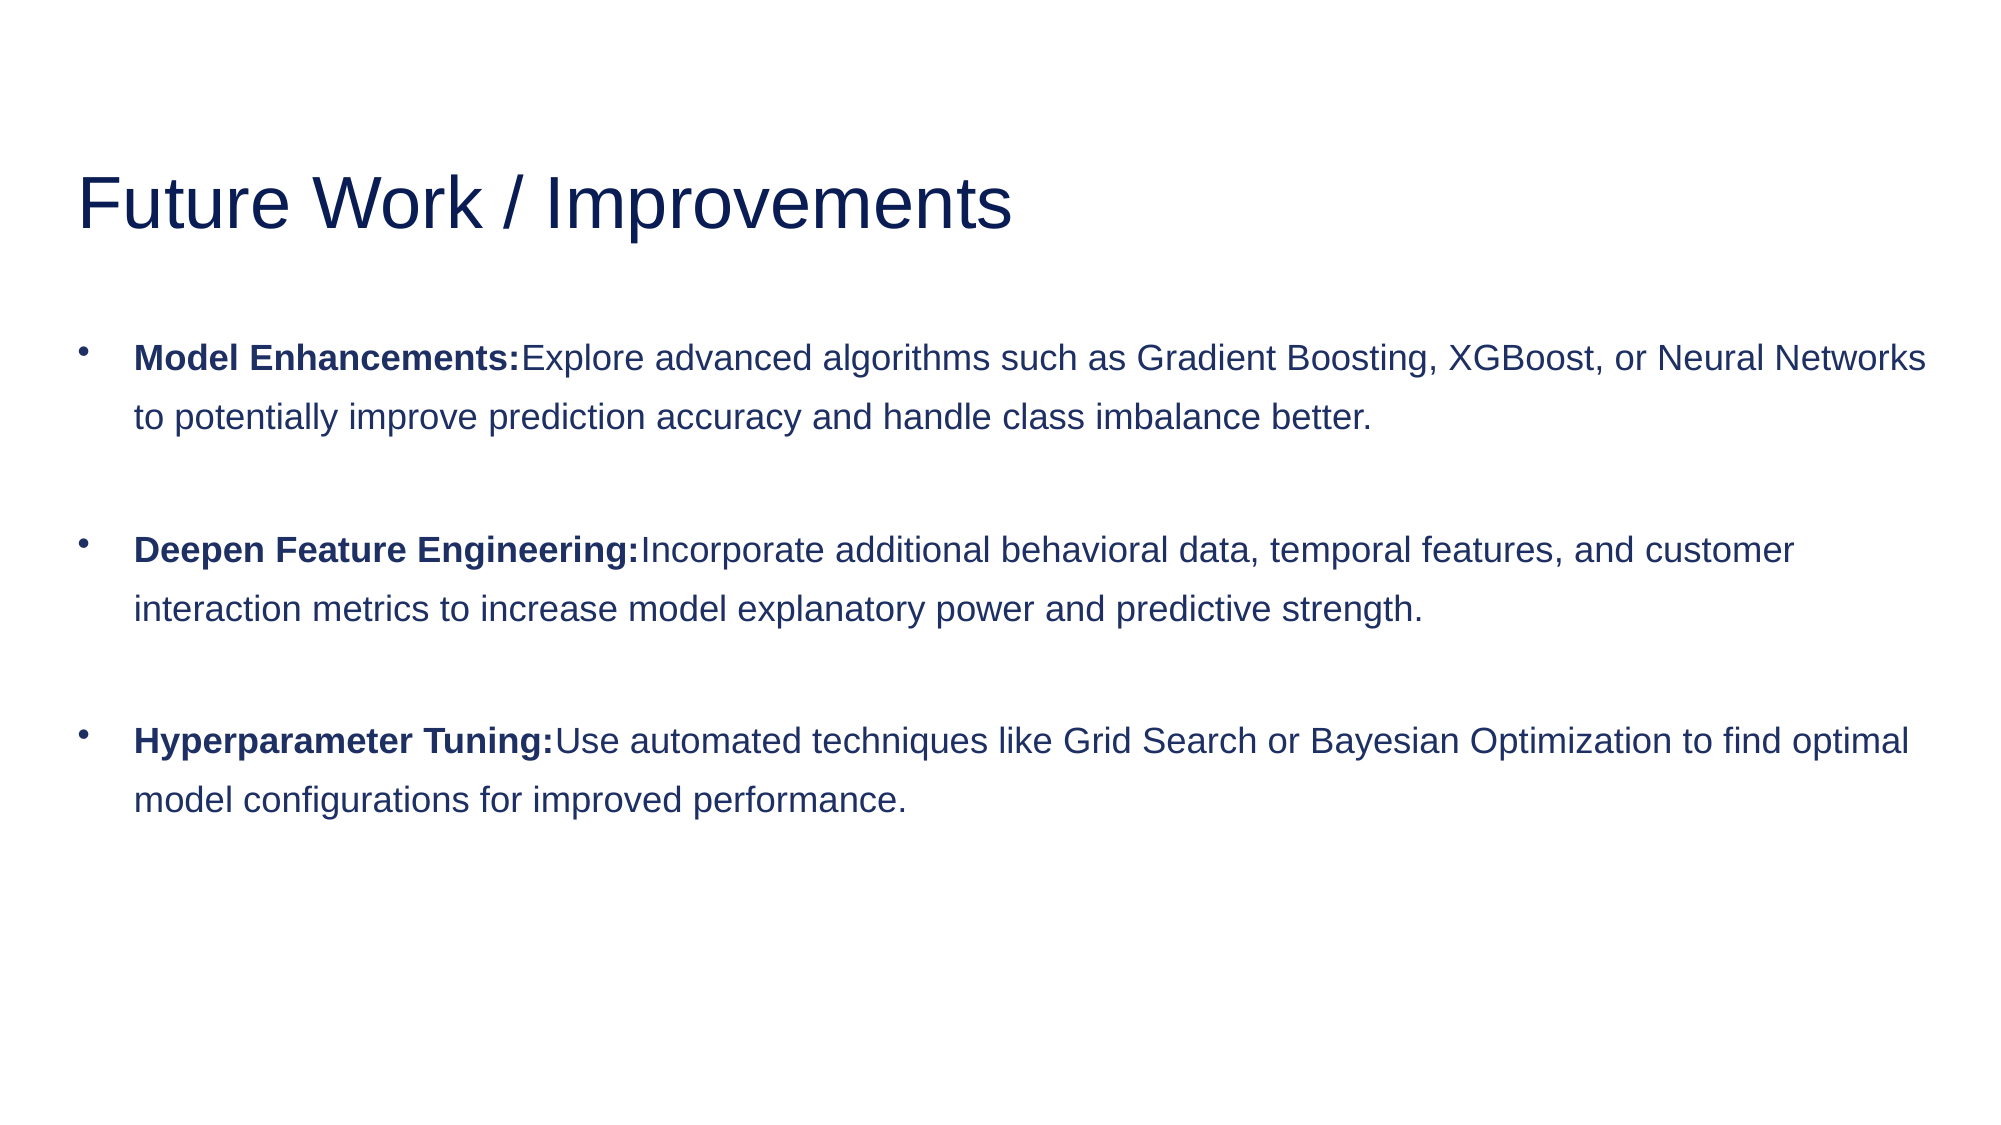

Future Work / Improvements
Model Enhancements:Explore advanced algorithms such as Gradient Boosting, XGBoost, or Neural Networks to potentially improve prediction accuracy and handle class imbalance better.
Deepen Feature Engineering:Incorporate additional behavioral data, temporal features, and customer interaction metrics to increase model explanatory power and predictive strength.
Hyperparameter Tuning:Use automated techniques like Grid Search or Bayesian Optimization to find optimal model configurations for improved performance.